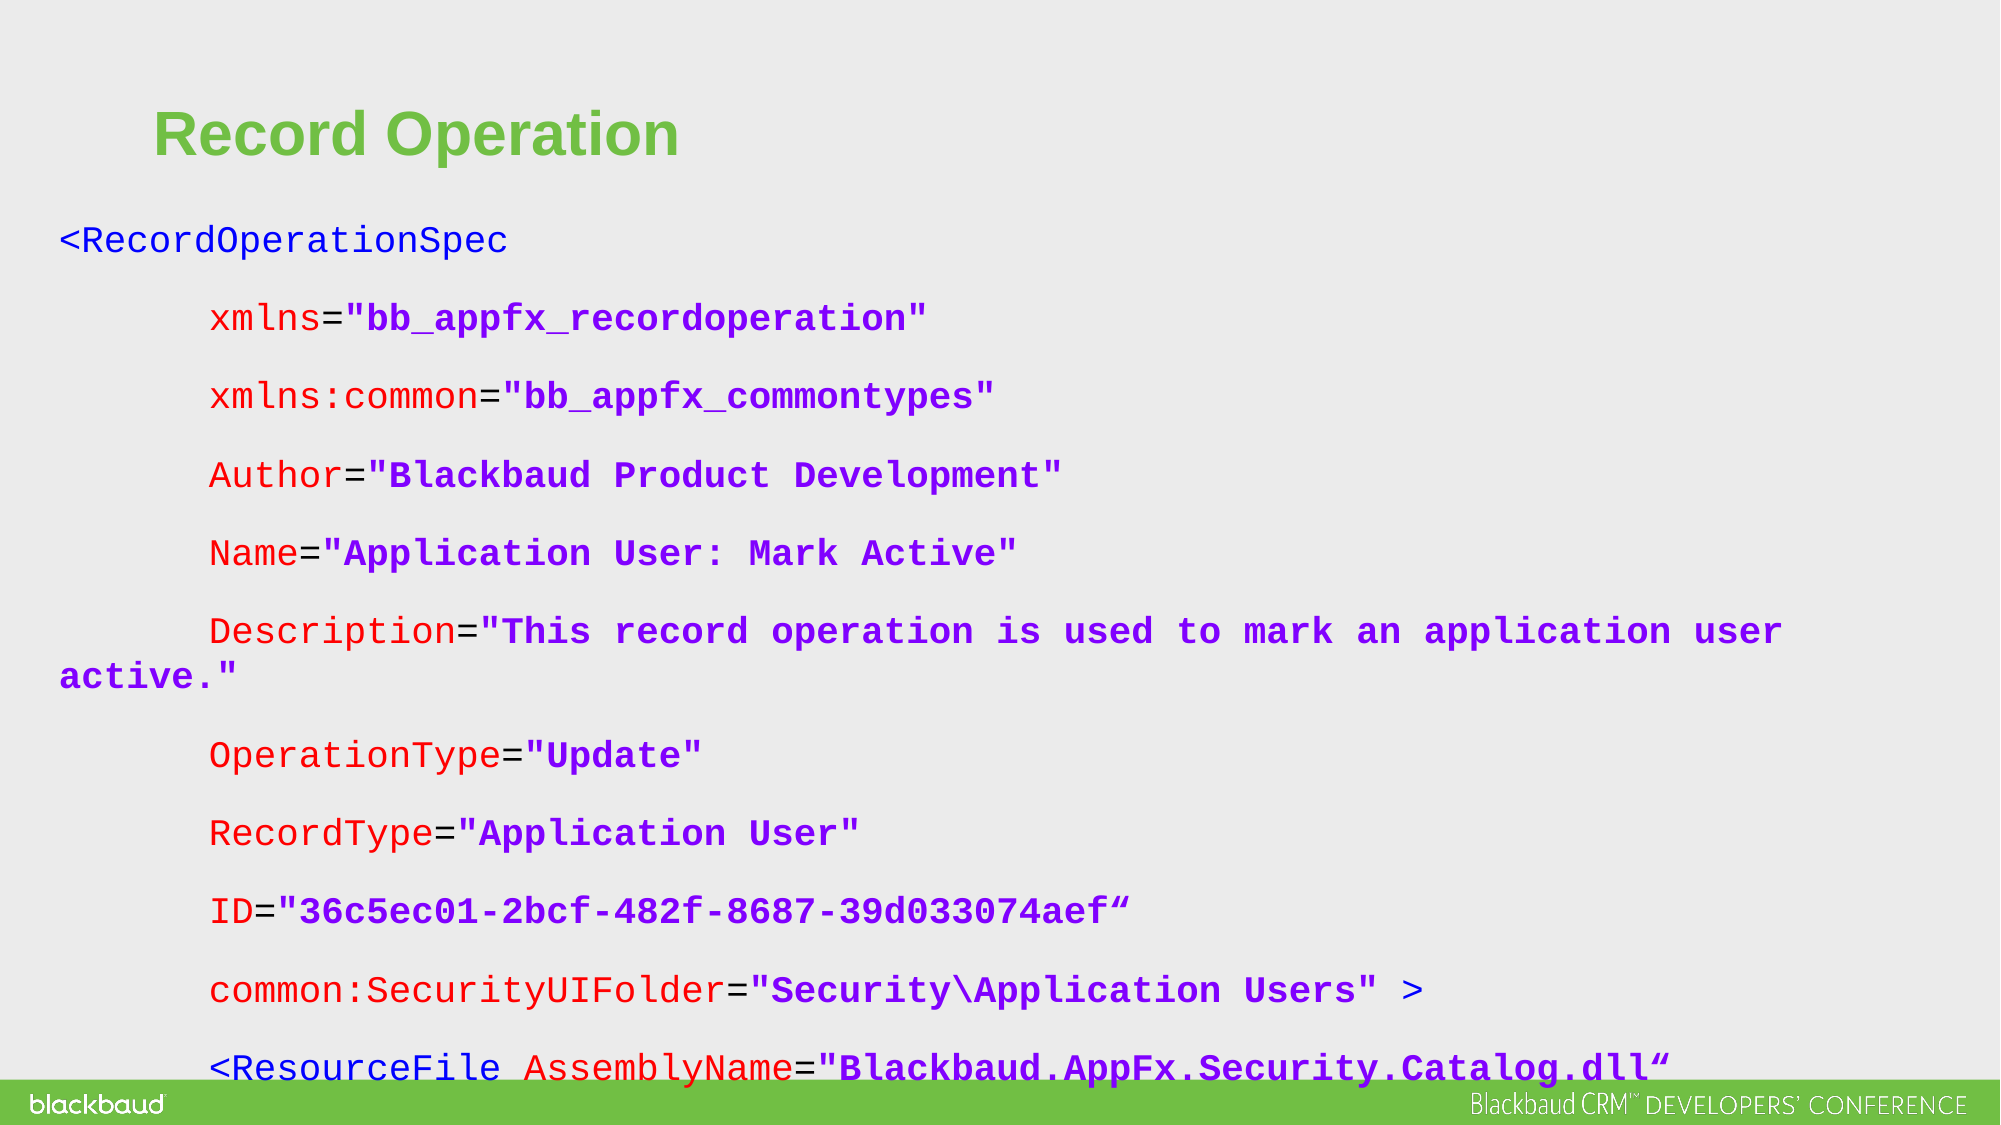

Record Operation
<RecordOperationSpec
	xmlns="bb_appfx_recordoperation"
	xmlns:common="bb_appfx_commontypes"
	Author="Blackbaud Product Development"
	Name="Application User: Mark Active"
	Description="This record operation is used to mark an application user active."
	OperationType="Update"
	RecordType="Application User"
	ID="36c5ec01-2bcf-482f-8687-39d033074aef“
 	common:SecurityUIFolder="Security\Application Users" >
	<ResourceFile AssemblyName="Blackbaud.AppFx.Security.Catalog.dll“